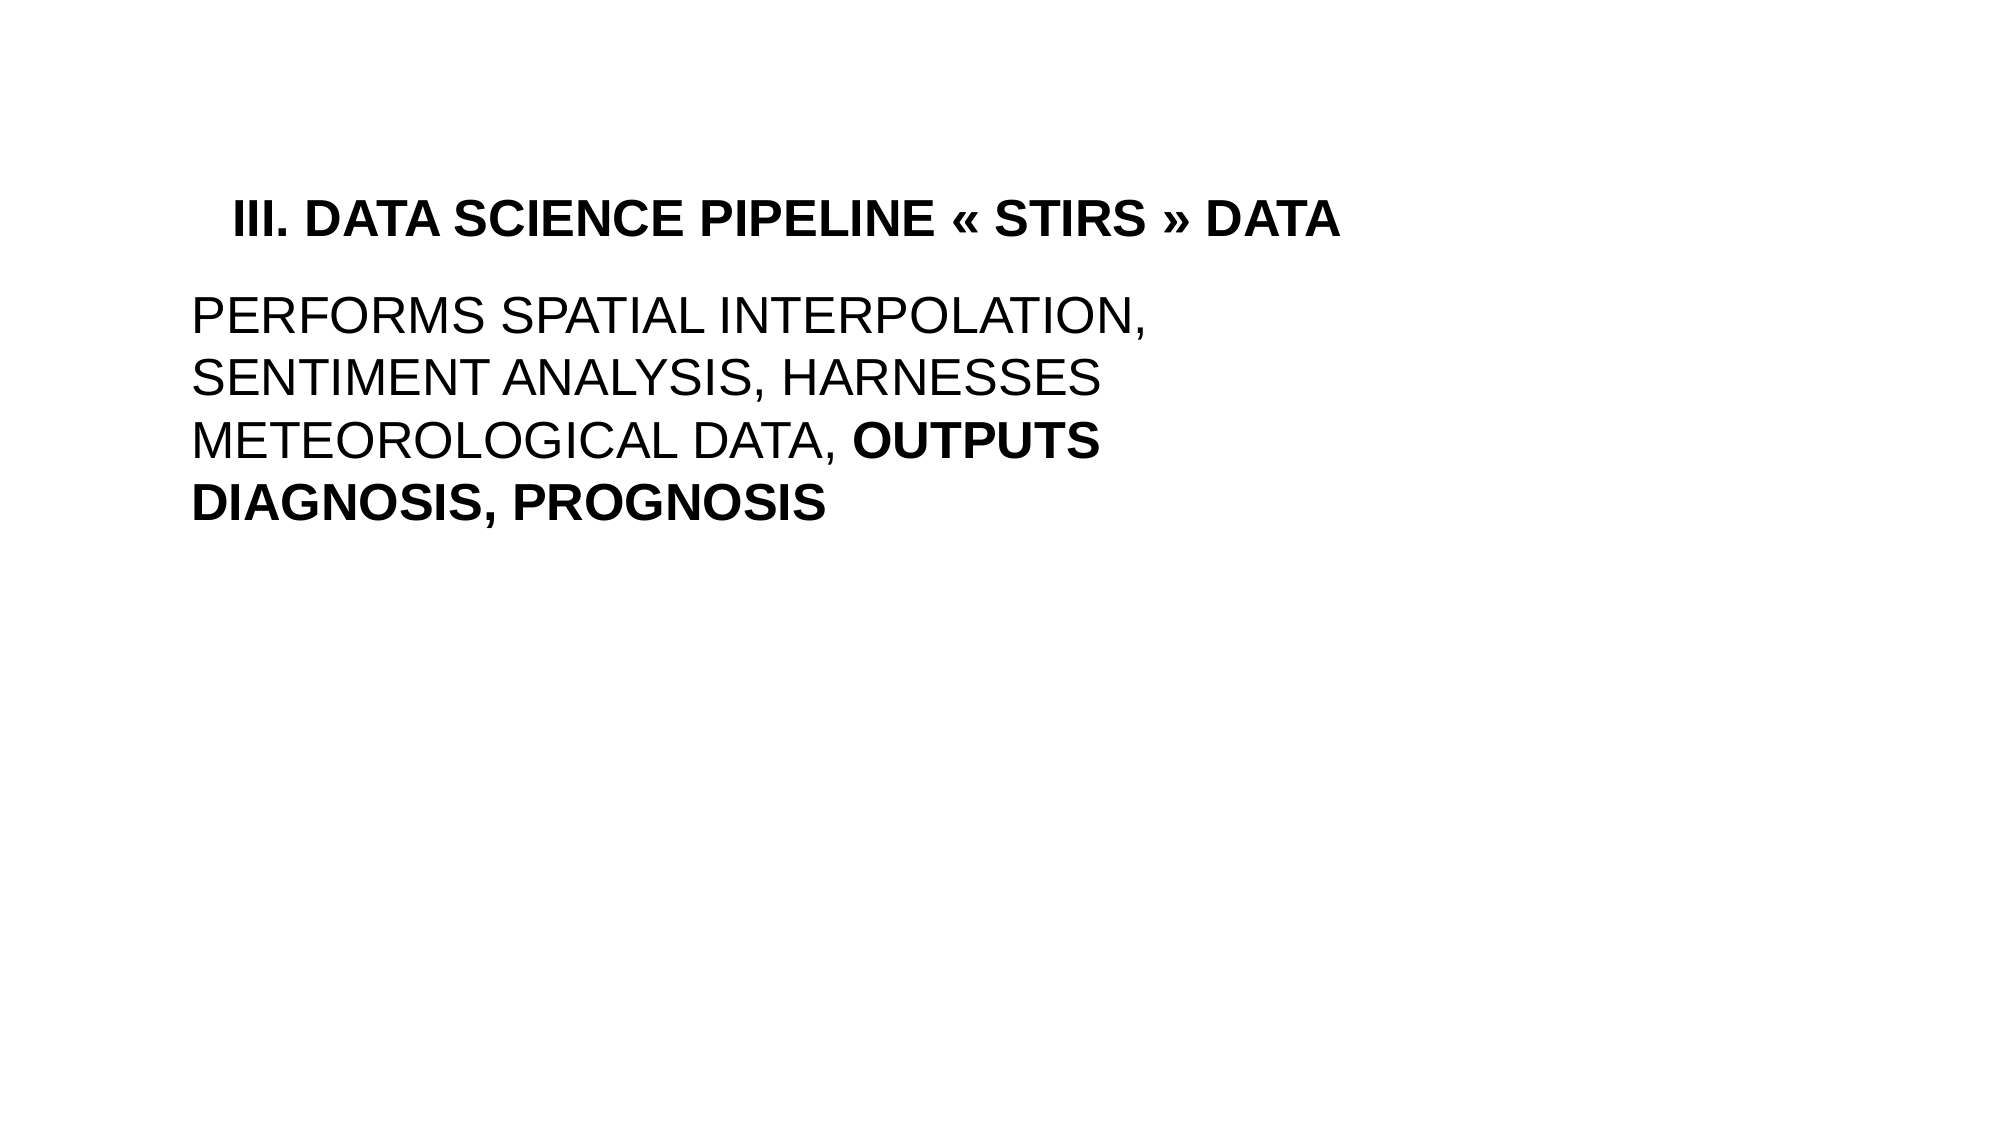

III. DATA SCIENCE PIPELINE « STIRS » DATA
PERFORMS SPATIAL INTERPOLATION, SENTIMENT ANALYSIS, HARNESSES METEOROLOGICAL DATA, OUTPUTS DIAGNOSIS, PROGNOSIS